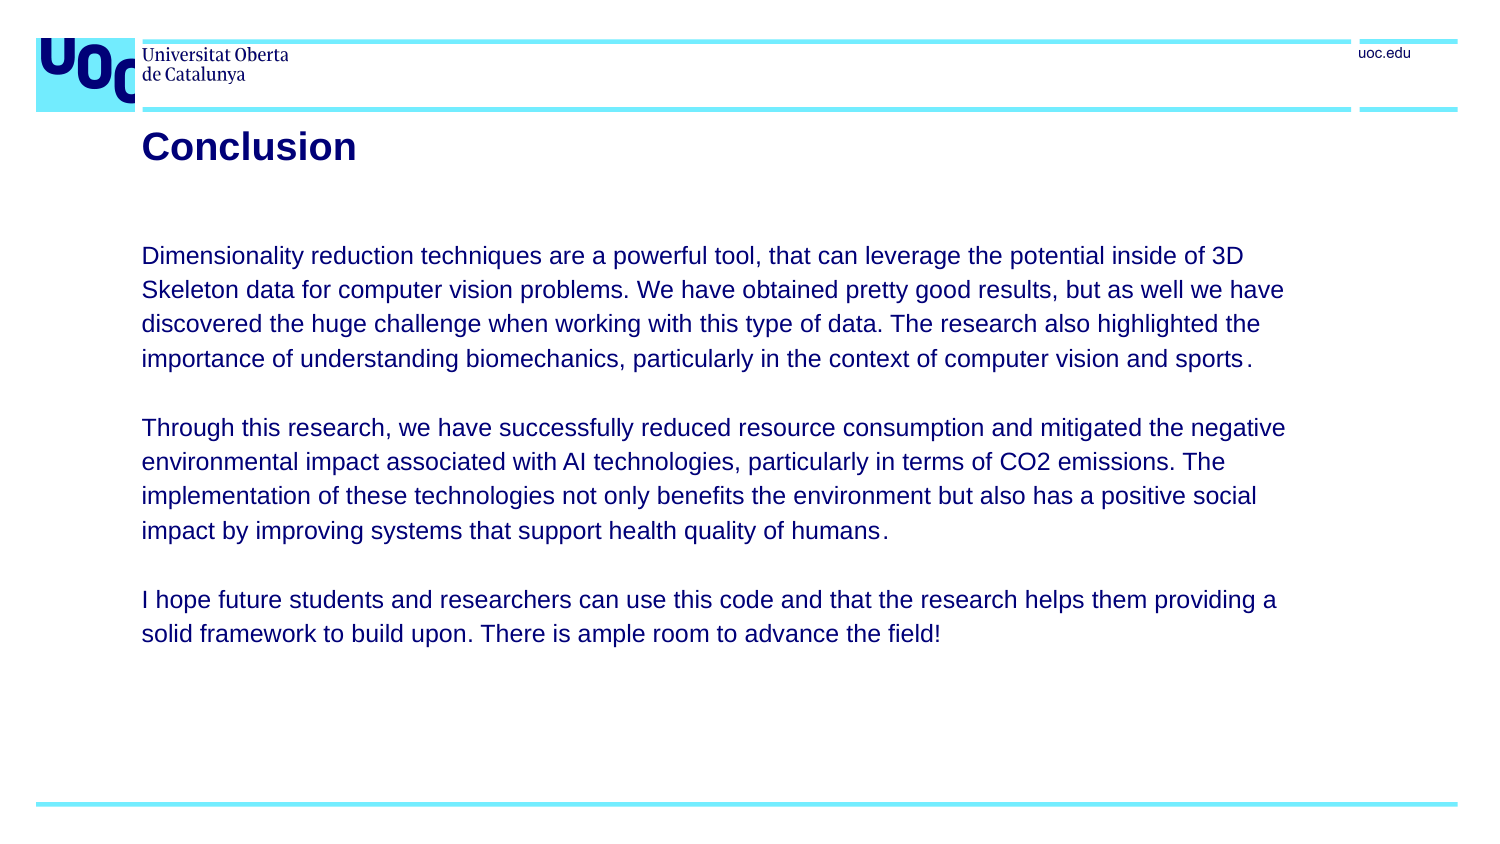

# Conclusion

Dimensionality reduction techniques are a powerful tool, that can leverage the potential inside of 3D Skeleton data for computer vision problems. We have obtained pretty good results, but as well we have discovered the huge challenge when working with this type of data. The research also highlighted the importance of understanding biomechanics, particularly in the context of computer vision and sports.

Through this research, we have successfully reduced resource consumption and mitigated the negative environmental impact associated with AI technologies, particularly in terms of CO2 emissions. The implementation of these technologies not only benefits the environment but also has a positive social impact by improving systems that support health quality of humans.

I hope future students and researchers can use this code and that the research helps them providing a solid framework to build upon. There is ample room to advance the field!